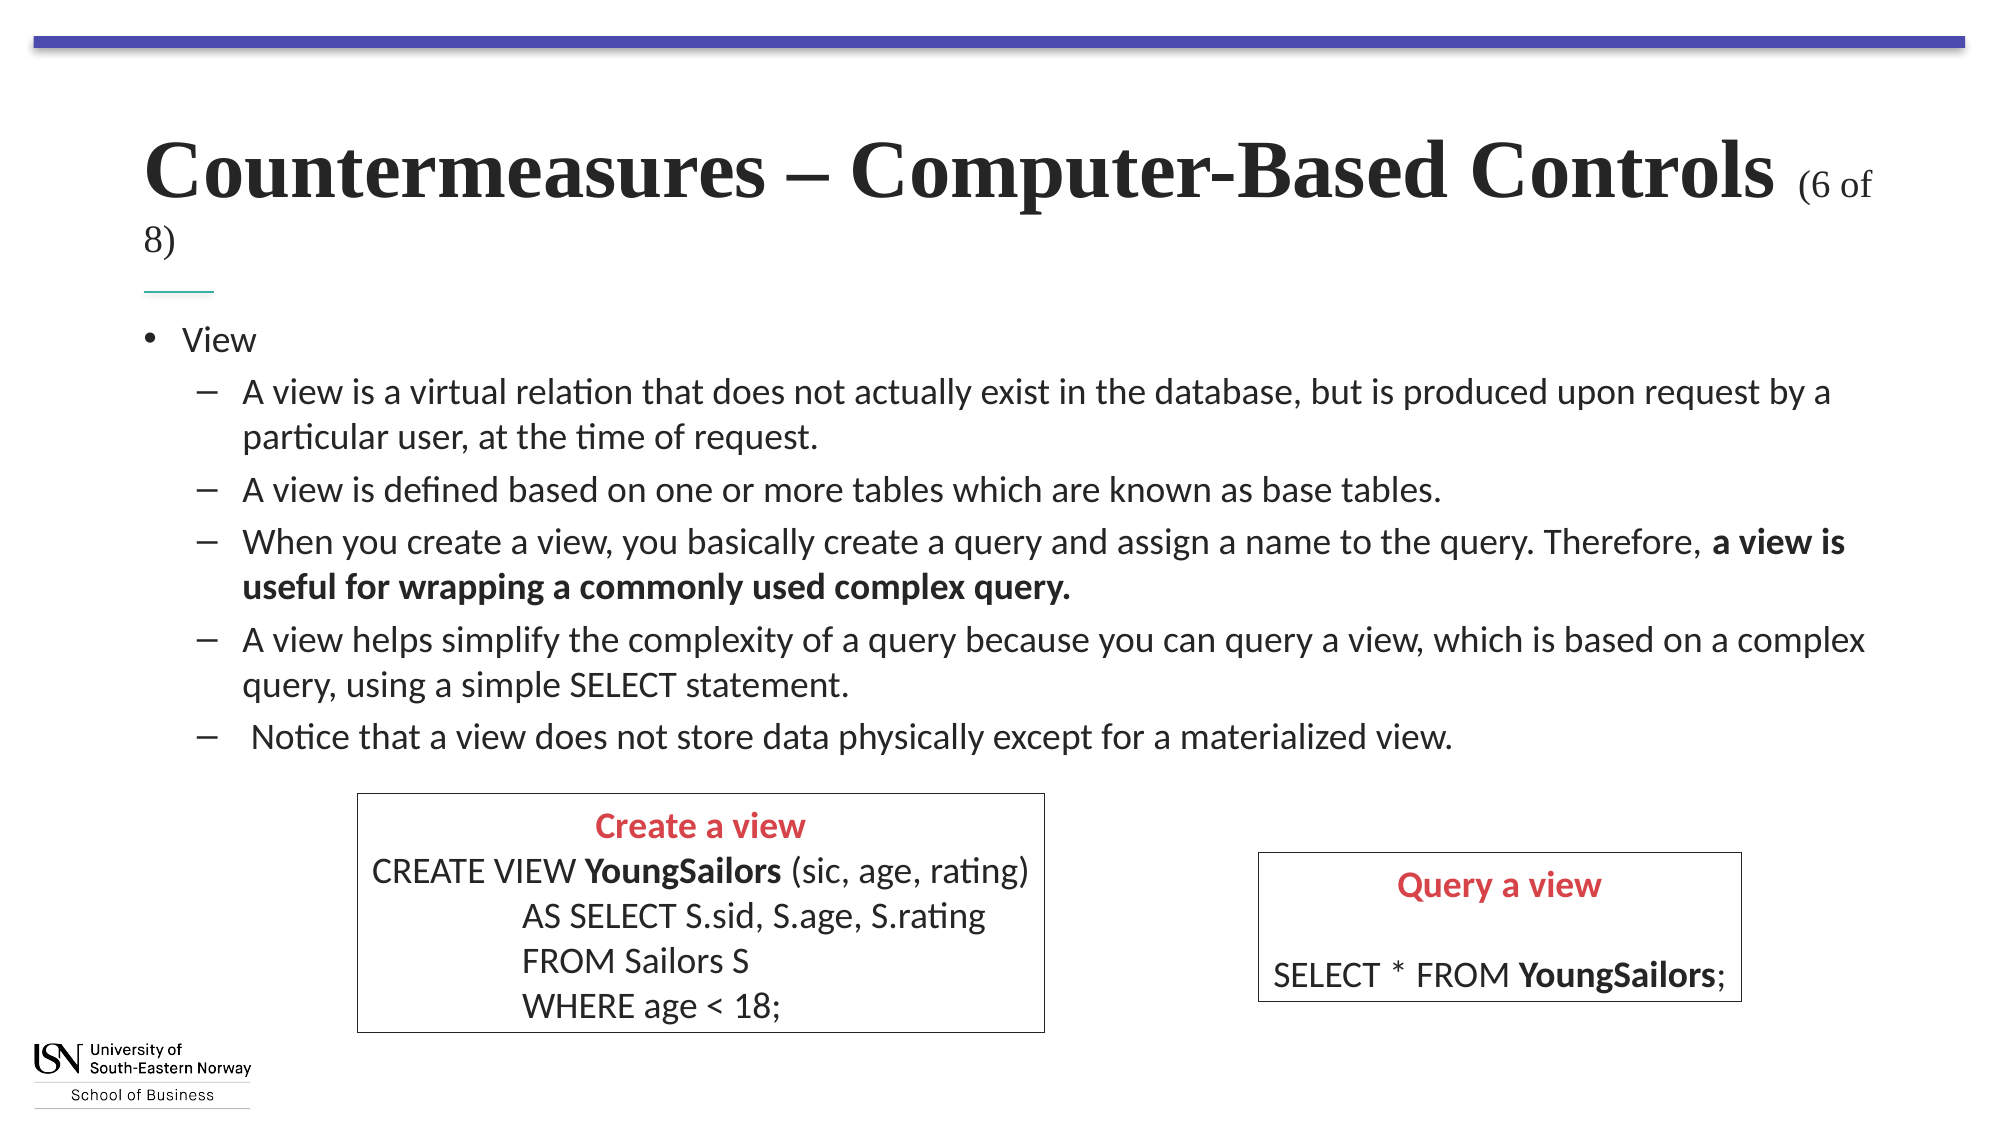

# Countermeasures – Computer-Based Controls (6 of 8)
View
A view is a virtual relation that does not actually exist in the database, but is produced upon request by a particular user, at the time of request.
A view is defined based on one or more tables which are known as base tables.
When you create a view, you basically create a query and assign a name to the query. Therefore, a view is useful for wrapping a commonly used complex query.
A view helps simplify the complexity of a query because you can query a view, which is based on a complex query, using a simple SELECT statement.
 Notice that a view does not store data physically except for a materialized view.
Create a view
CREATE VIEW YoungSailors (sic, age, rating)
	AS SELECT S.sid, S.age, S.rating
	FROM Sailors S
	WHERE age < 18;
Query a view

SELECT * FROM YoungSailors;